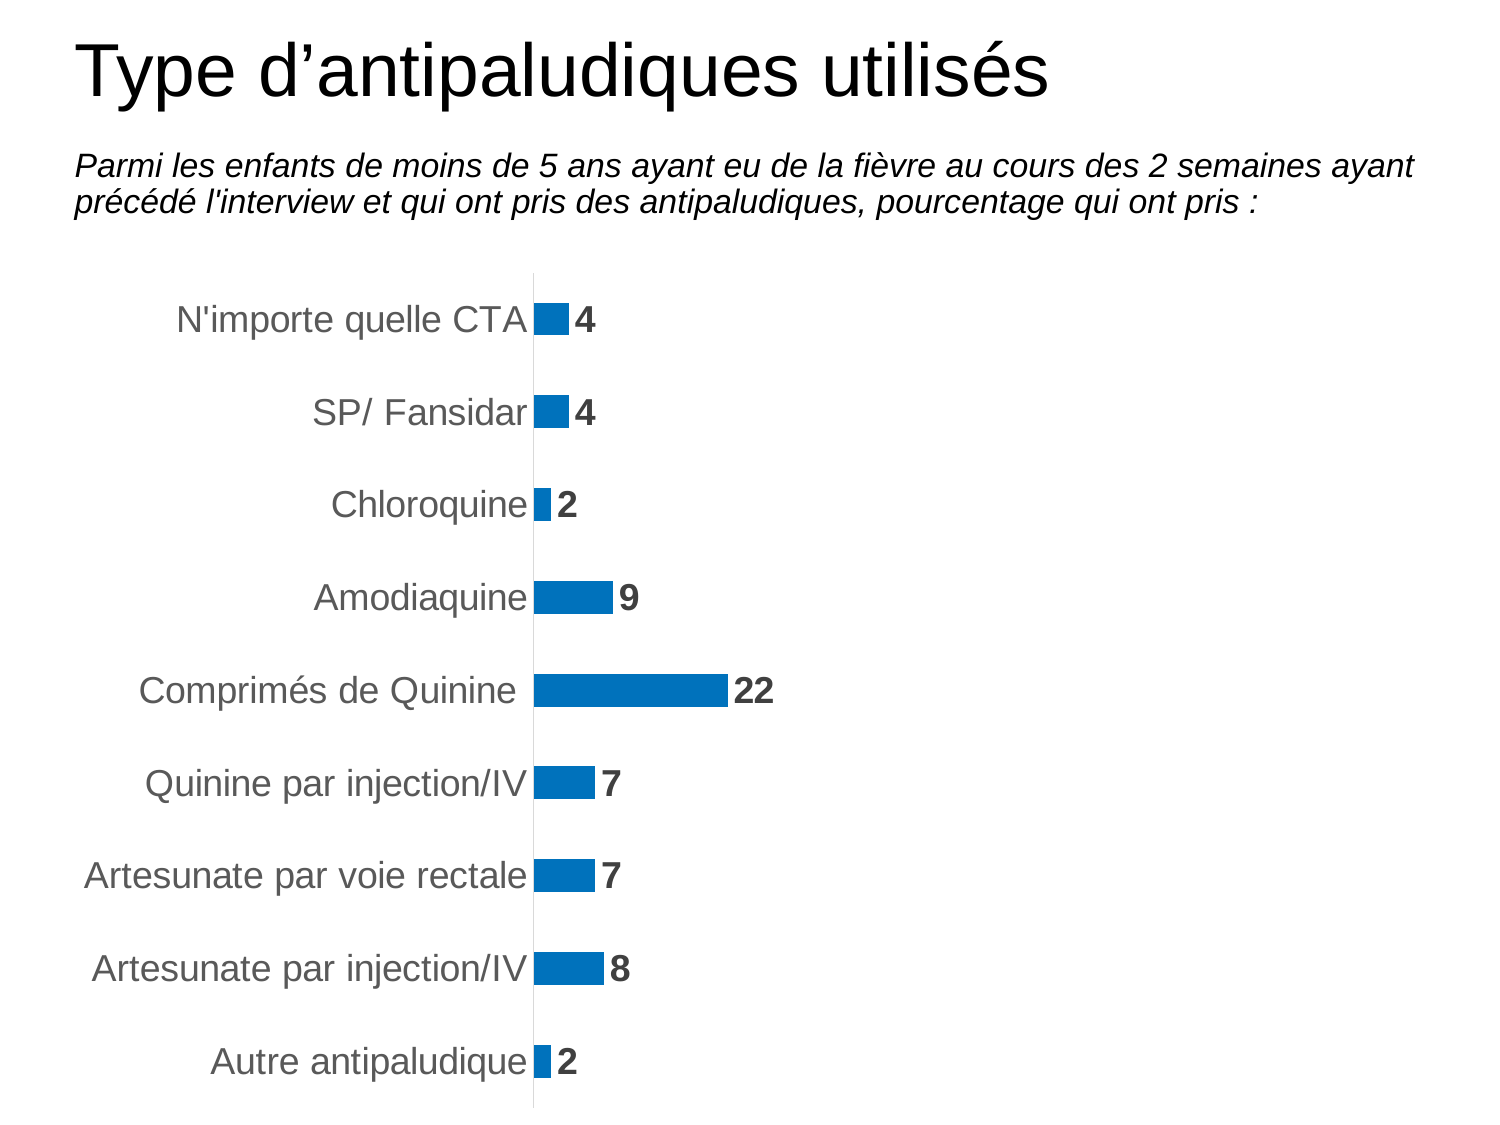

# Type d’antipaludiques utilisés
Parmi les enfants de moins de 5 ans ayant eu de la fièvre au cours des 2 semaines ayant précédé l'interview et qui ont pris des antipaludiques, pourcentage qui ont pris :

### Chart

| Category | Series 1 |
|---|---|
| Autre antipaludique | 2.0 |
| Artesunate par injection/IV | 8.0 |
| Artesunate par voie rectale | 7.0 |
| Quinine par injection/IV | 7.0 |
| Comprimés de Quinine  | 22.0 |
| Amodiaquine | 9.0 |
| Chloroquine | 2.0 |
| SP/ Fansidar | 4.0 |
| N'importe quelle CTA | 4.0 |